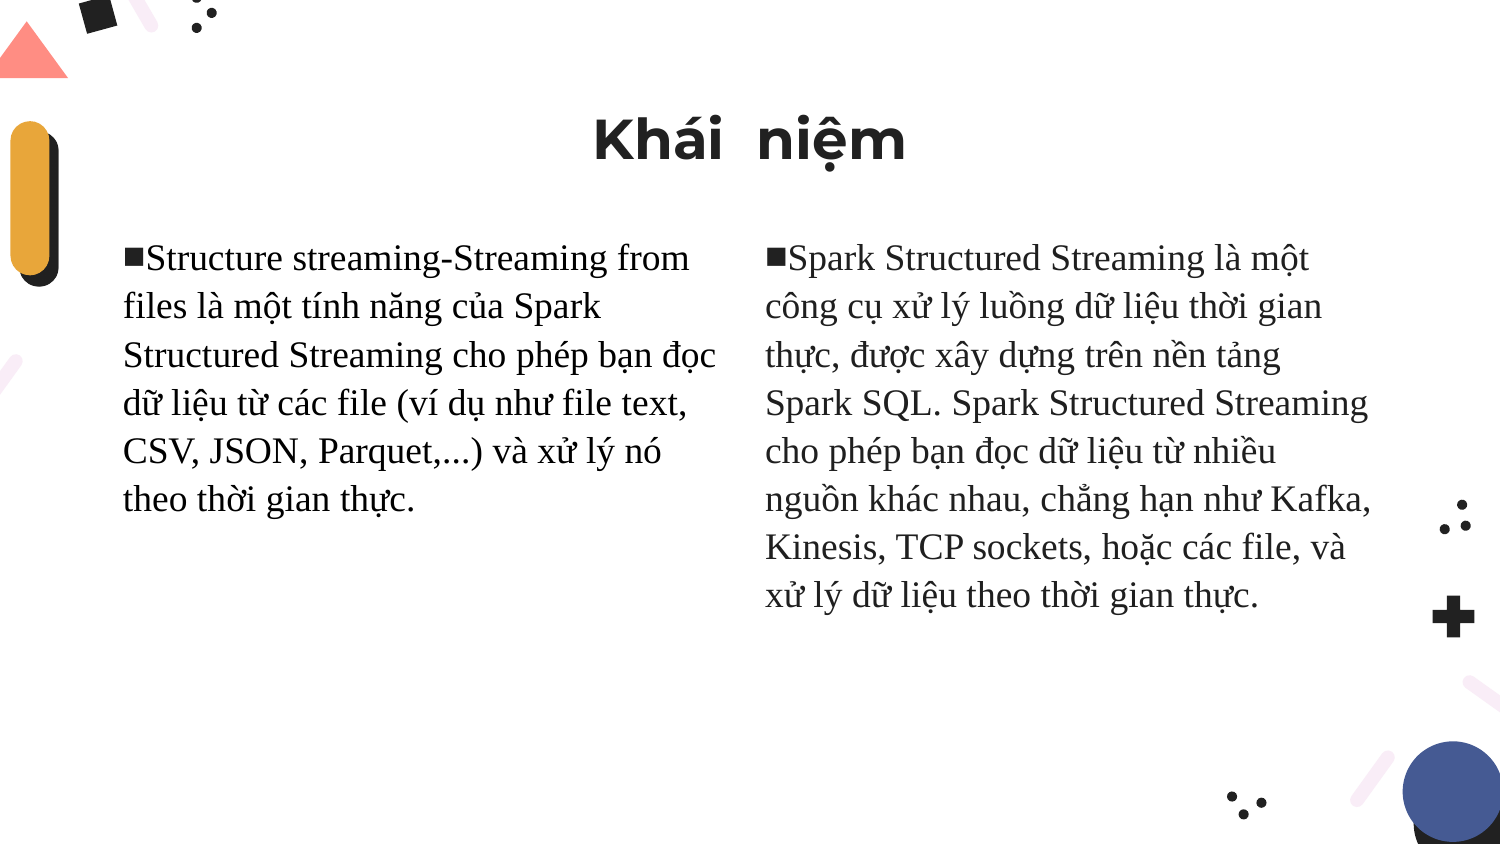

# Khái  niệm
Structure streaming-Streaming from files là một tính năng của Spark Structured Streaming cho phép bạn đọc dữ liệu từ các file (ví dụ như file text, CSV, JSON, Parquet,...) và xử lý nó theo thời gian thực.
Spark Structured Streaming là một công cụ xử lý luồng dữ liệu thời gian thực, được xây dựng trên nền tảng Spark SQL. Spark Structured Streaming cho phép bạn đọc dữ liệu từ nhiều nguồn khác nhau, chẳng hạn như Kafka, Kinesis, TCP sockets, hoặc các file, và xử lý dữ liệu theo thời gian thực.